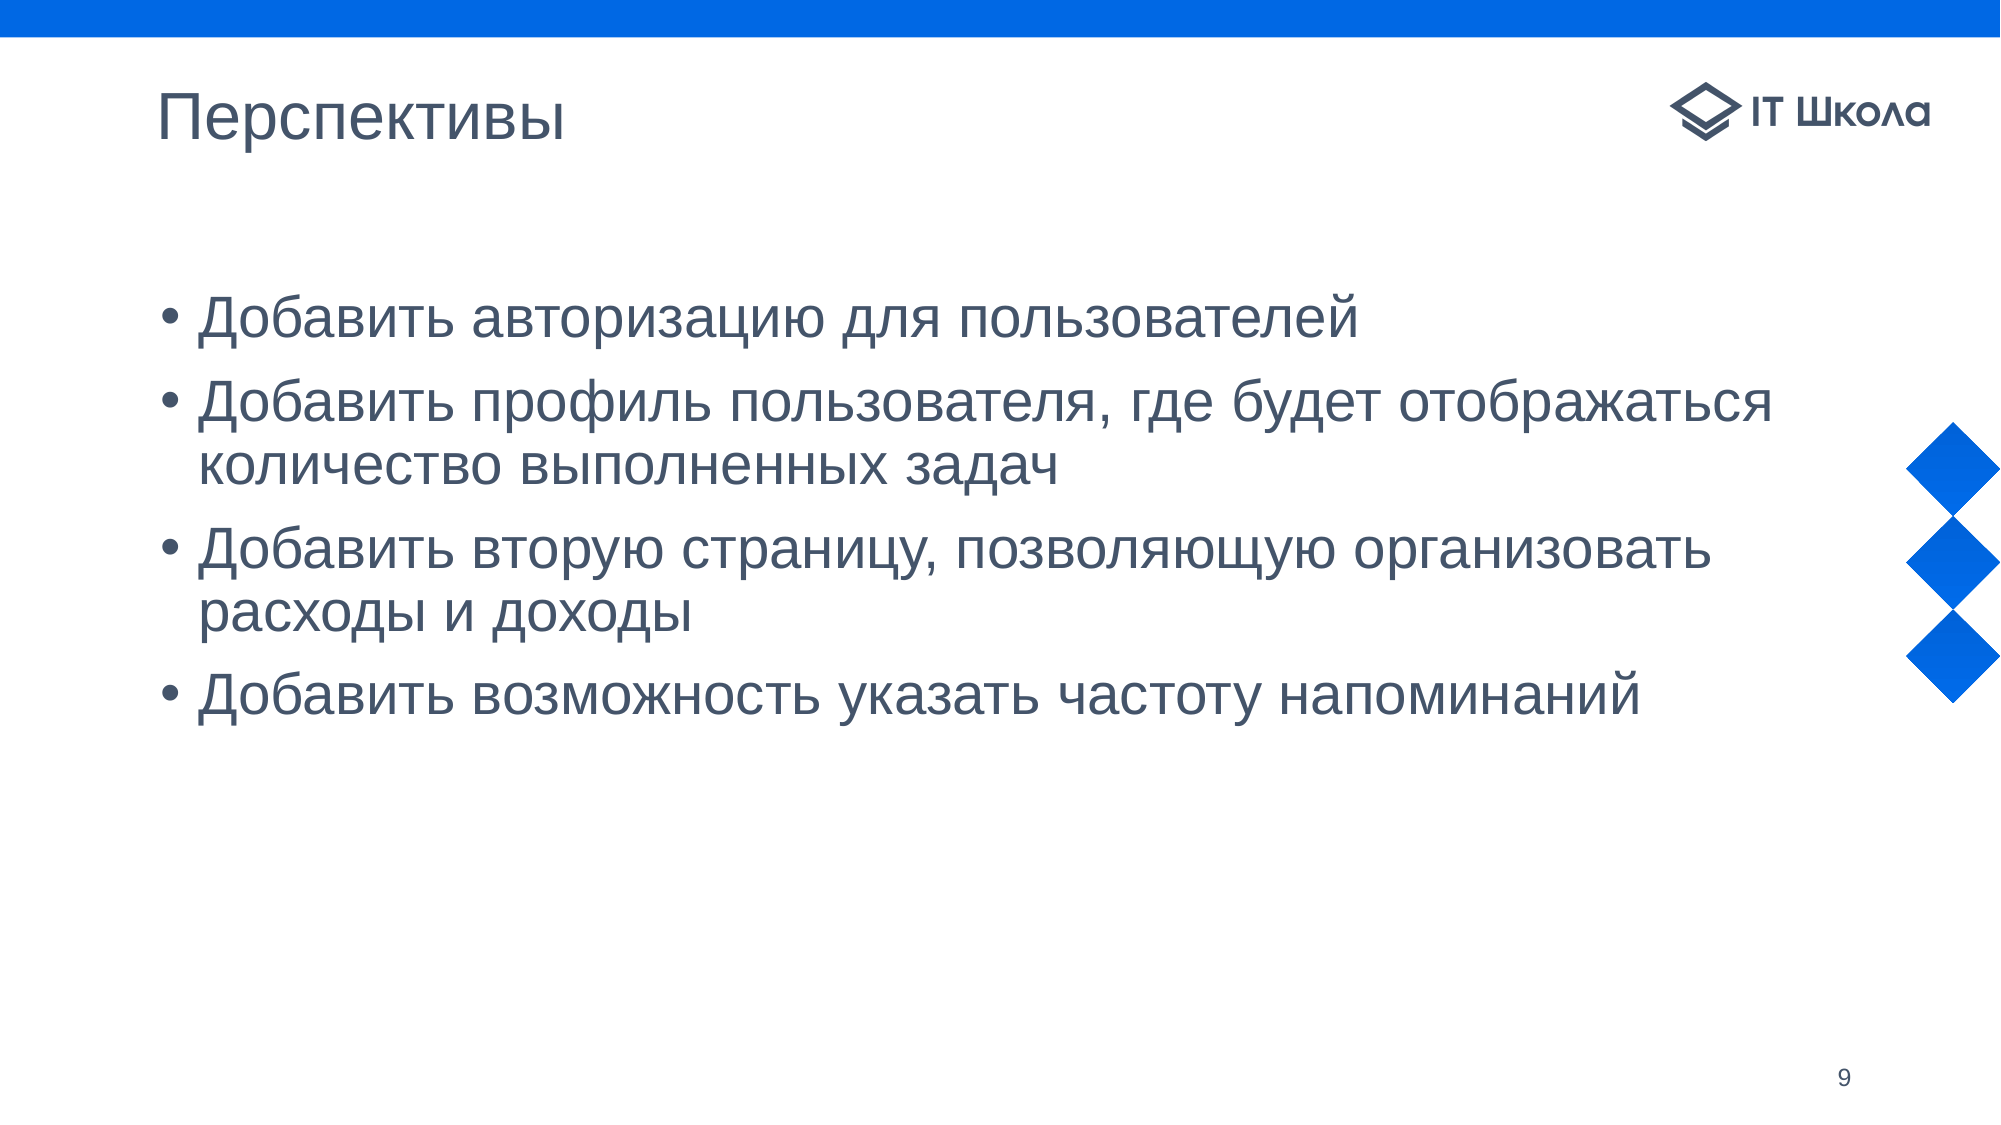

# Перспективы
Добавить авторизацию для пользователей
Добавить профиль пользователя, где будет отображаться количество выполненных задач
Добавить вторую страницу, позволяющую организовать расходы и доходы
Добавить возможность указать частоту напоминаний
9